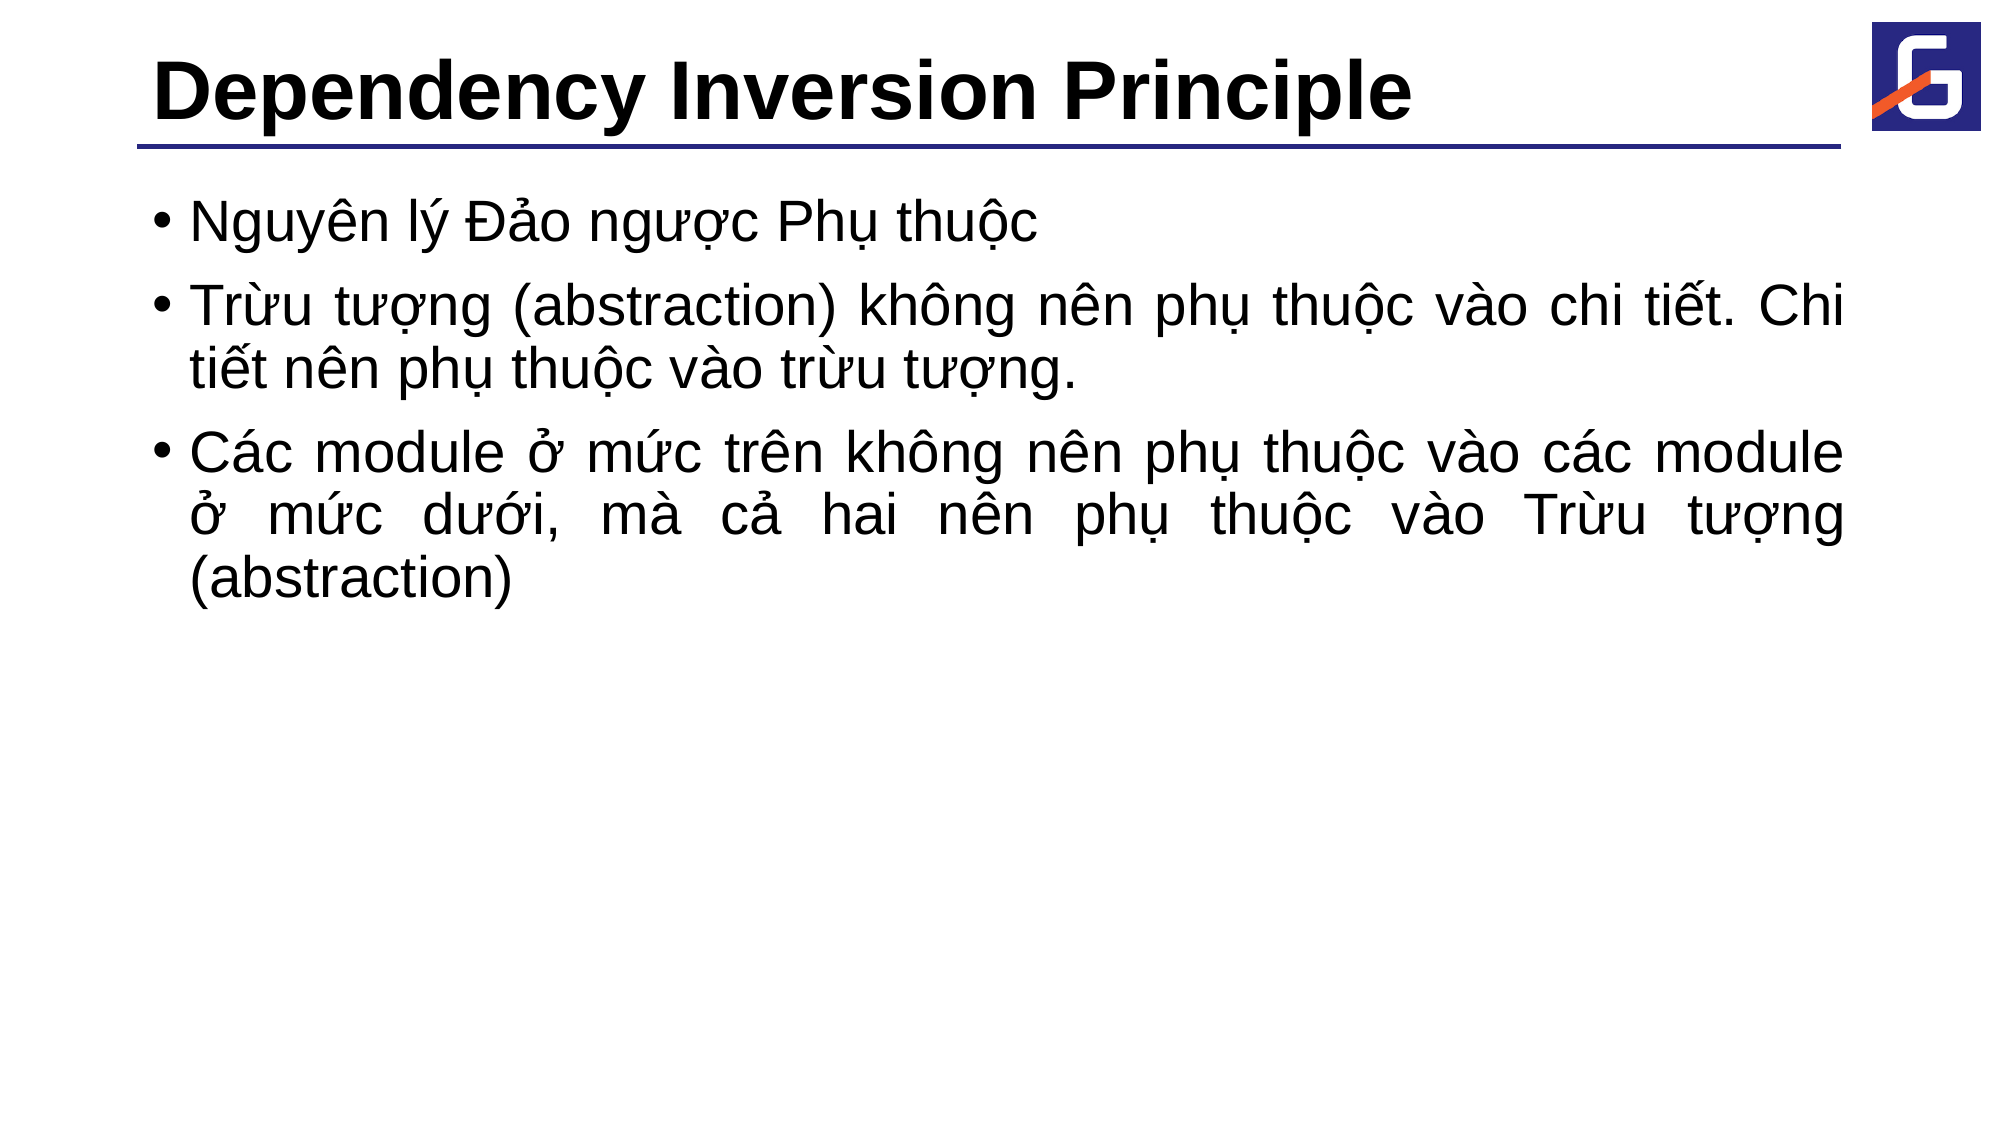

# Dependency Inversion Principle
Nguyên lý Đảo ngược Phụ thuộc
Trừu tượng (abstraction) không nên phụ thuộc vào chi tiết. Chi tiết nên phụ thuộc vào trừu tượng.
Các module ở mức trên không nên phụ thuộc vào các module ở mức dưới, mà cả hai nên phụ thuộc vào Trừu tượng (abstraction)